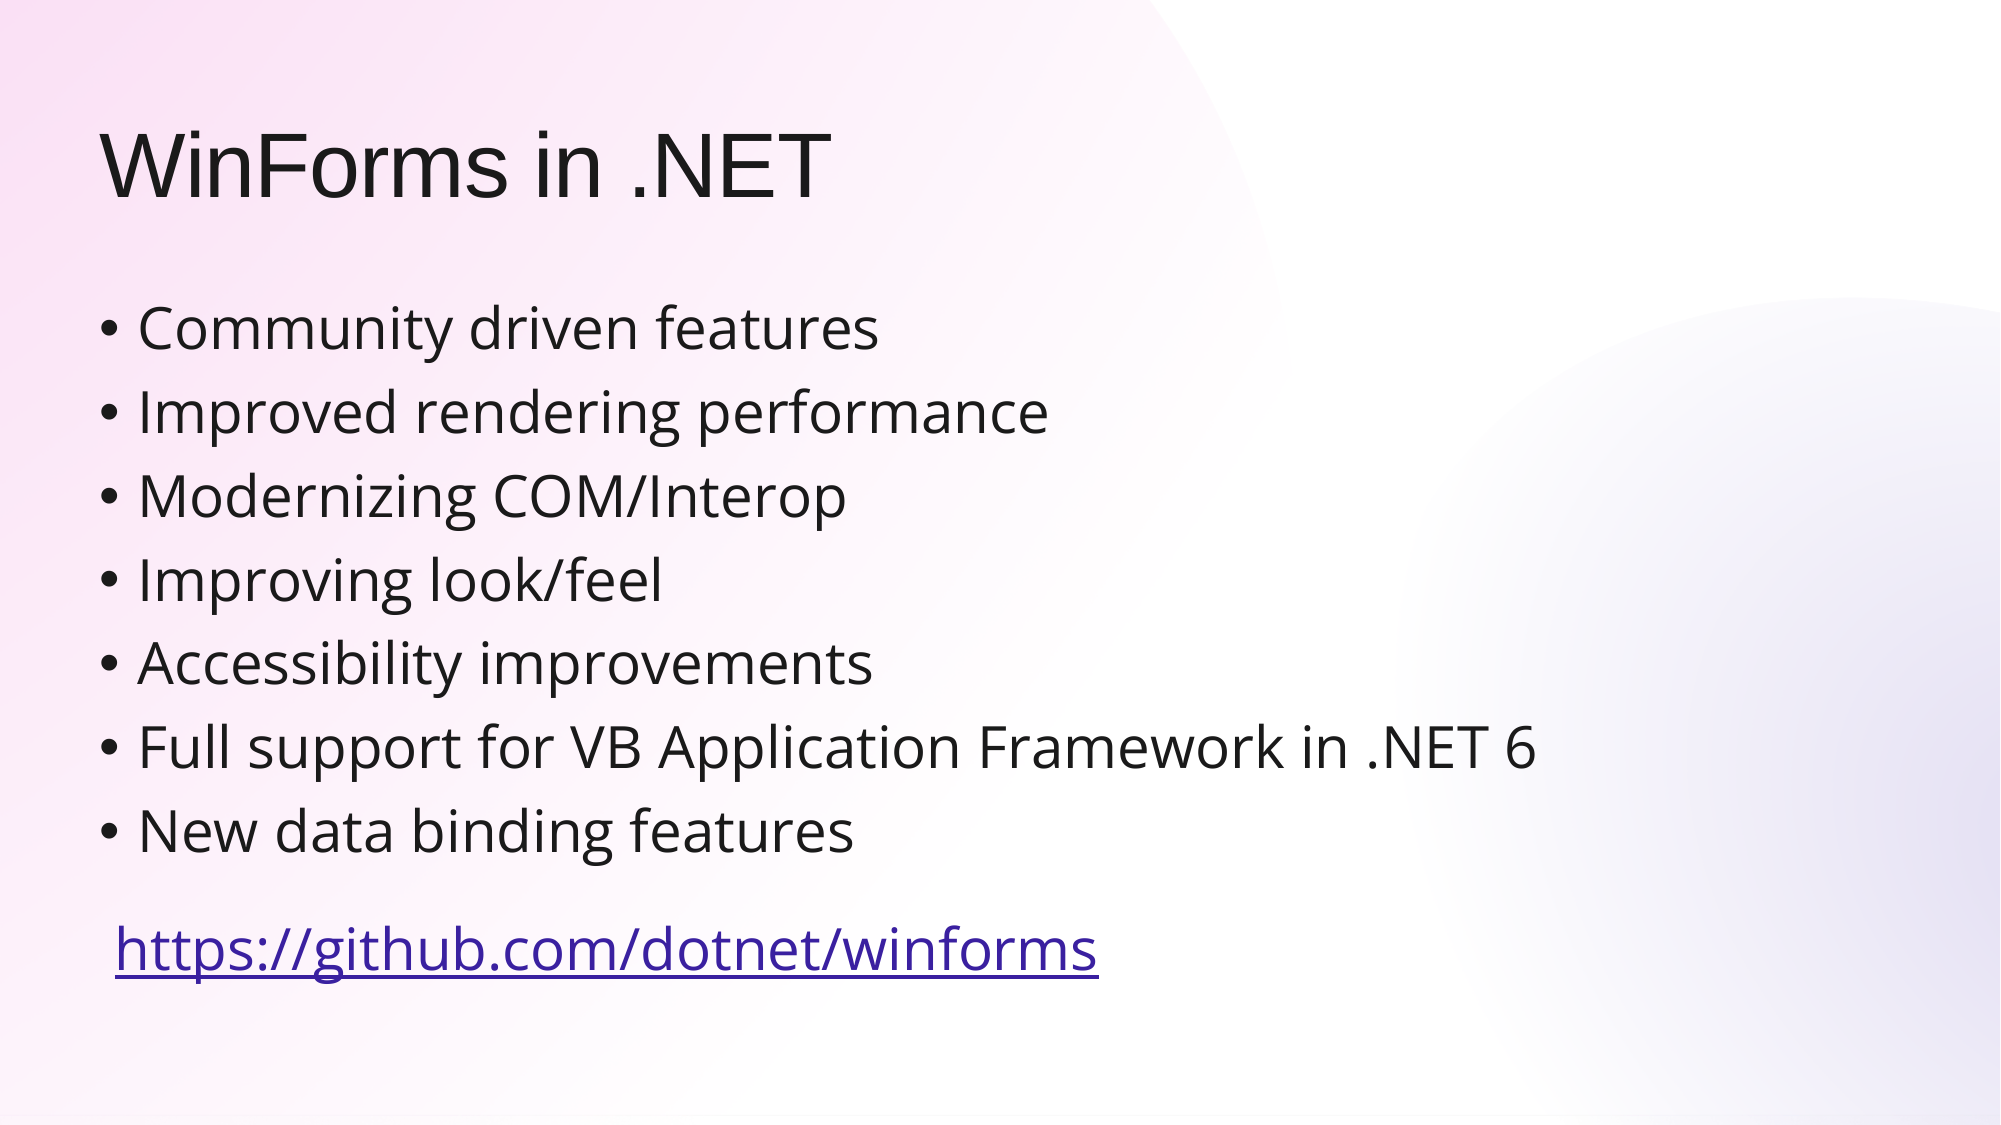

# WinForms in .NET
Community driven features
Improved rendering performance
Modernizing COM/Interop
Improving look/feel
Accessibility improvements
Full support for VB Application Framework in .NET 6
New data binding features
https://github.com/dotnet/winforms